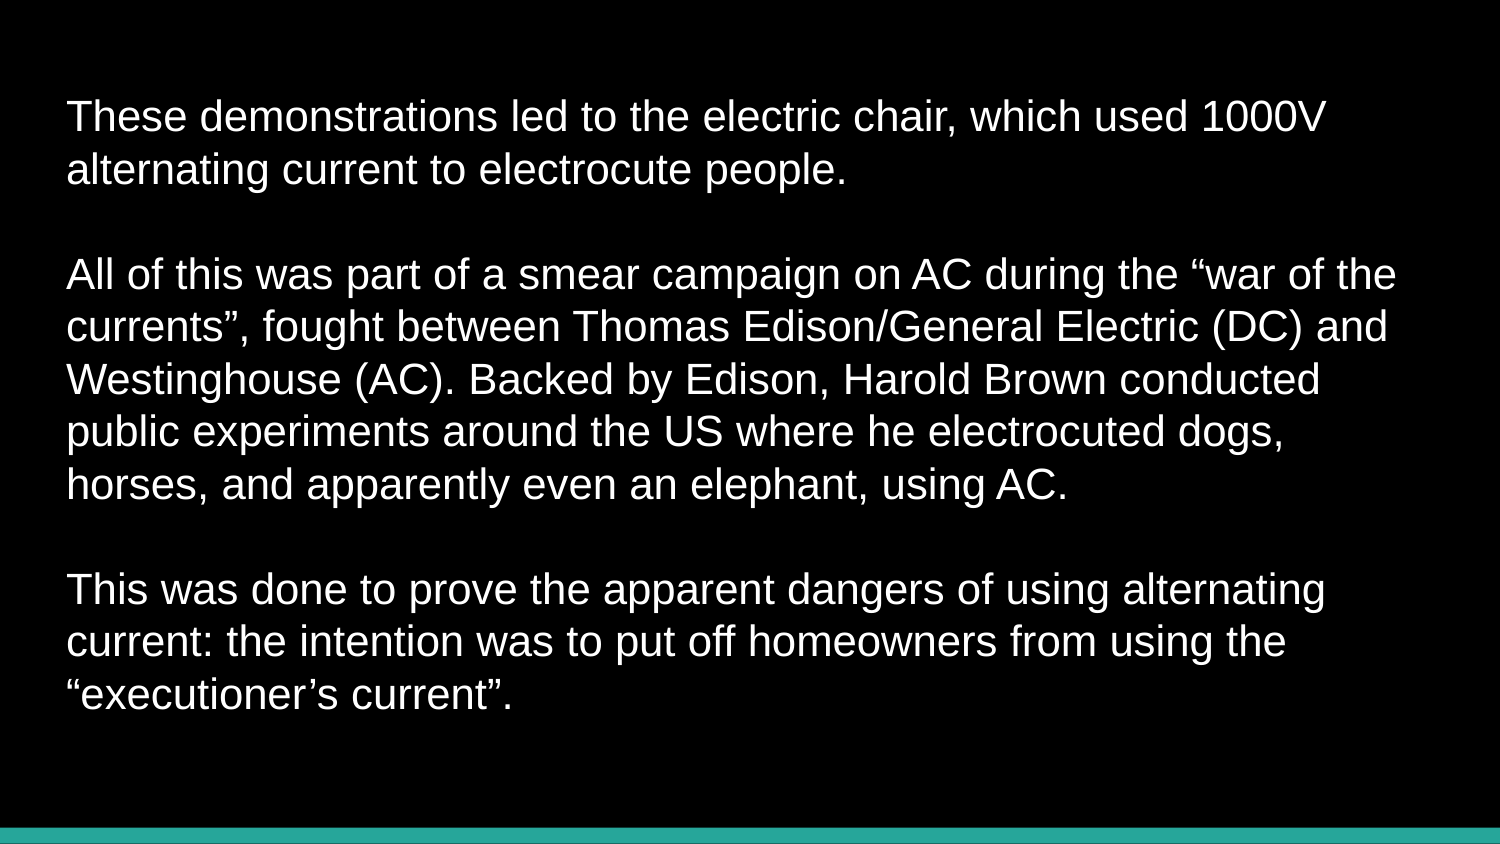

# These demonstrations led to the electric chair, which used 1000V alternating current to electrocute people. All of this was part of a smear campaign on AC during the “war of the currents”, fought between Thomas Edison/General Electric (DC) and Westinghouse (AC). Backed by Edison, Harold Brown conducted public experiments around the US where he electrocuted dogs, horses, and apparently even an elephant, using AC. This was done to prove the apparent dangers of using alternating current: the intention was to put off homeowners from using the “executioner’s current”.